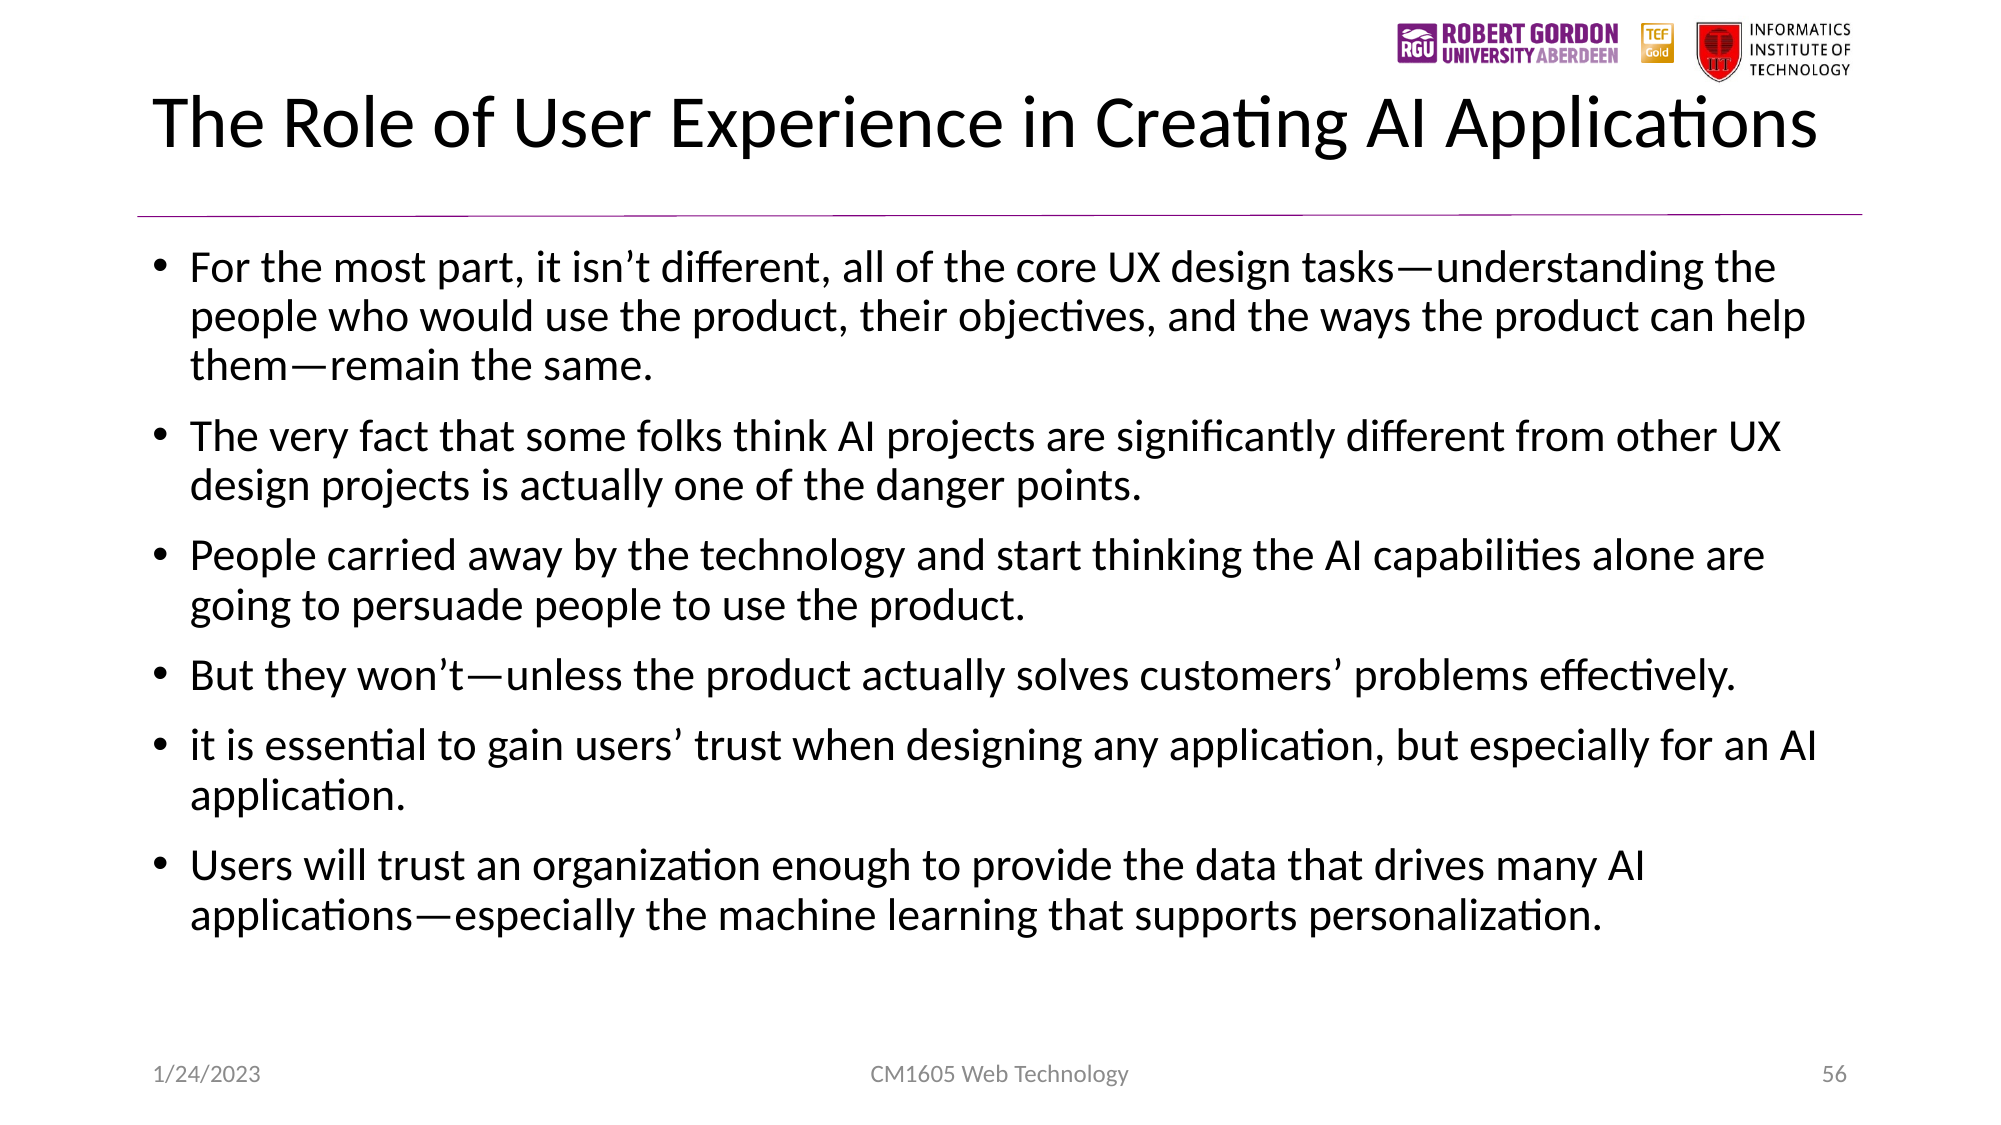

# The Role of User Experience in Creating AI Applications
For the most part, it isn’t different, all of the core UX design tasks—understanding the people who would use the product, their objectives, and the ways the product can help them—remain the same.
The very fact that some folks think AI projects are significantly different from other UX design projects is actually one of the danger points.
People carried away by the technology and start thinking the AI capabilities alone are going to persuade people to use the product.
But they won’t—unless the product actually solves customers’ problems effectively.
it is essential to gain users’ trust when designing any application, but especially for an AI application.
Users will trust an organization enough to provide the data that drives many AI applications—especially the machine learning that supports personalization.
1/24/2023
CM1605 Web Technology
56